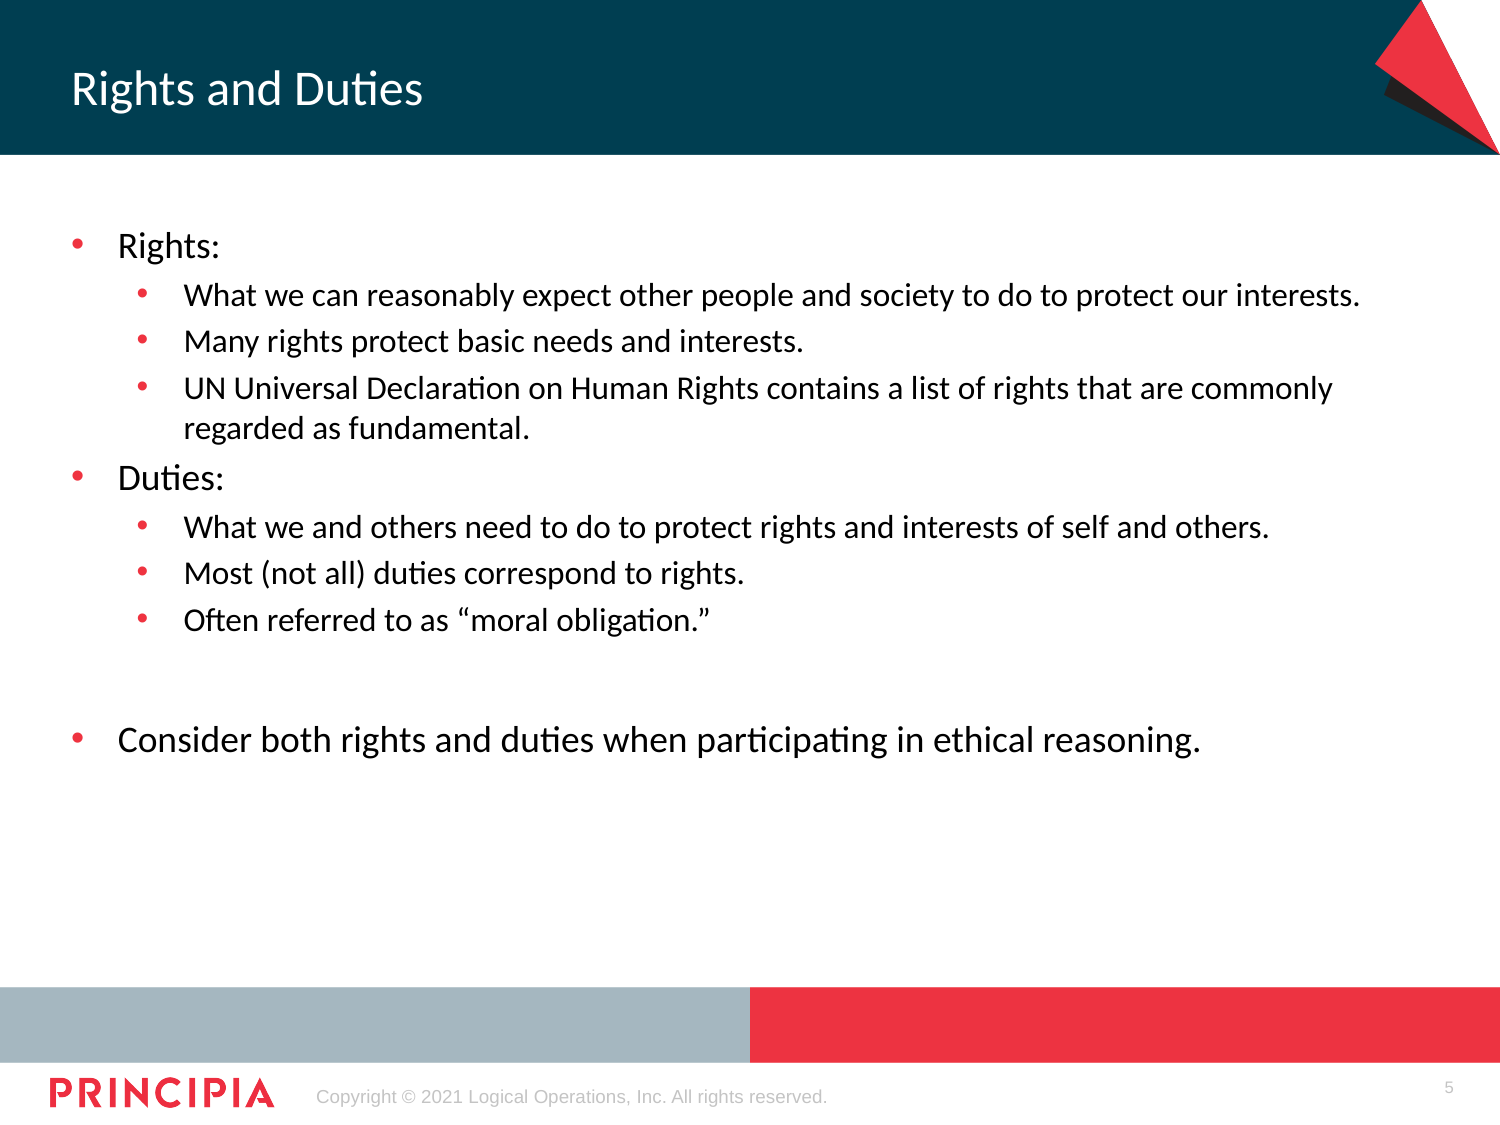

# Rights and Duties
Rights:
What we can reasonably expect other people and society to do to protect our interests.
Many rights protect basic needs and interests.
UN Universal Declaration on Human Rights contains a list of rights that are commonly regarded as fundamental.
Duties:
What we and others need to do to protect rights and interests of self and others.
Most (not all) duties correspond to rights.
Often referred to as “moral obligation.”

Consider both rights and duties when participating in ethical reasoning.

5